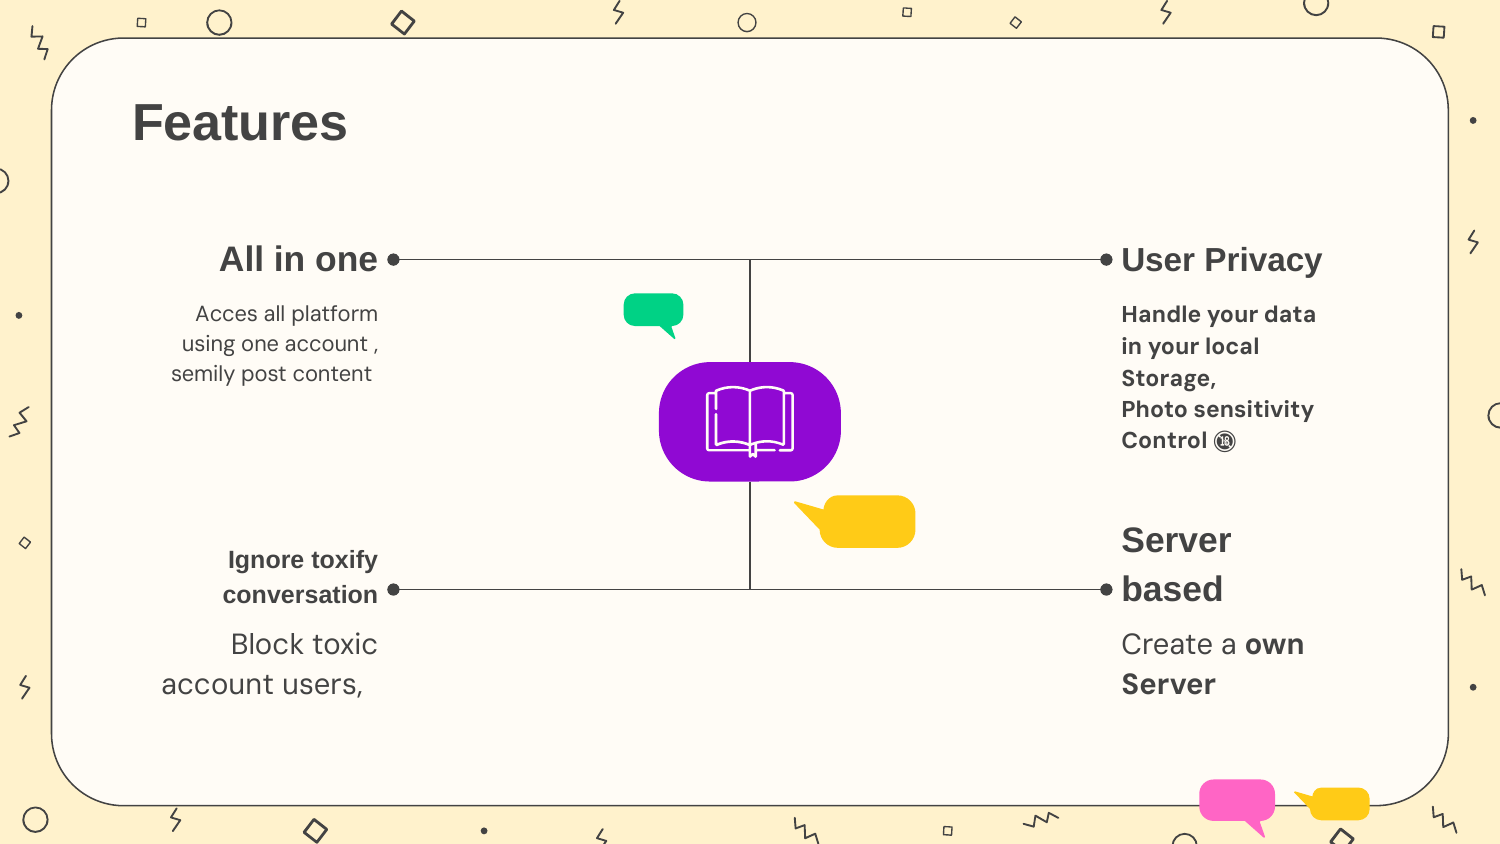

# Features
All in one
User Privacy
Acces all platform using one account , semily post content
Handle your data in your local Storage,
Photo sensitivity Control 🔞

Ignore toxify conversation
Server based
Block toxic account users,
Create a own Server